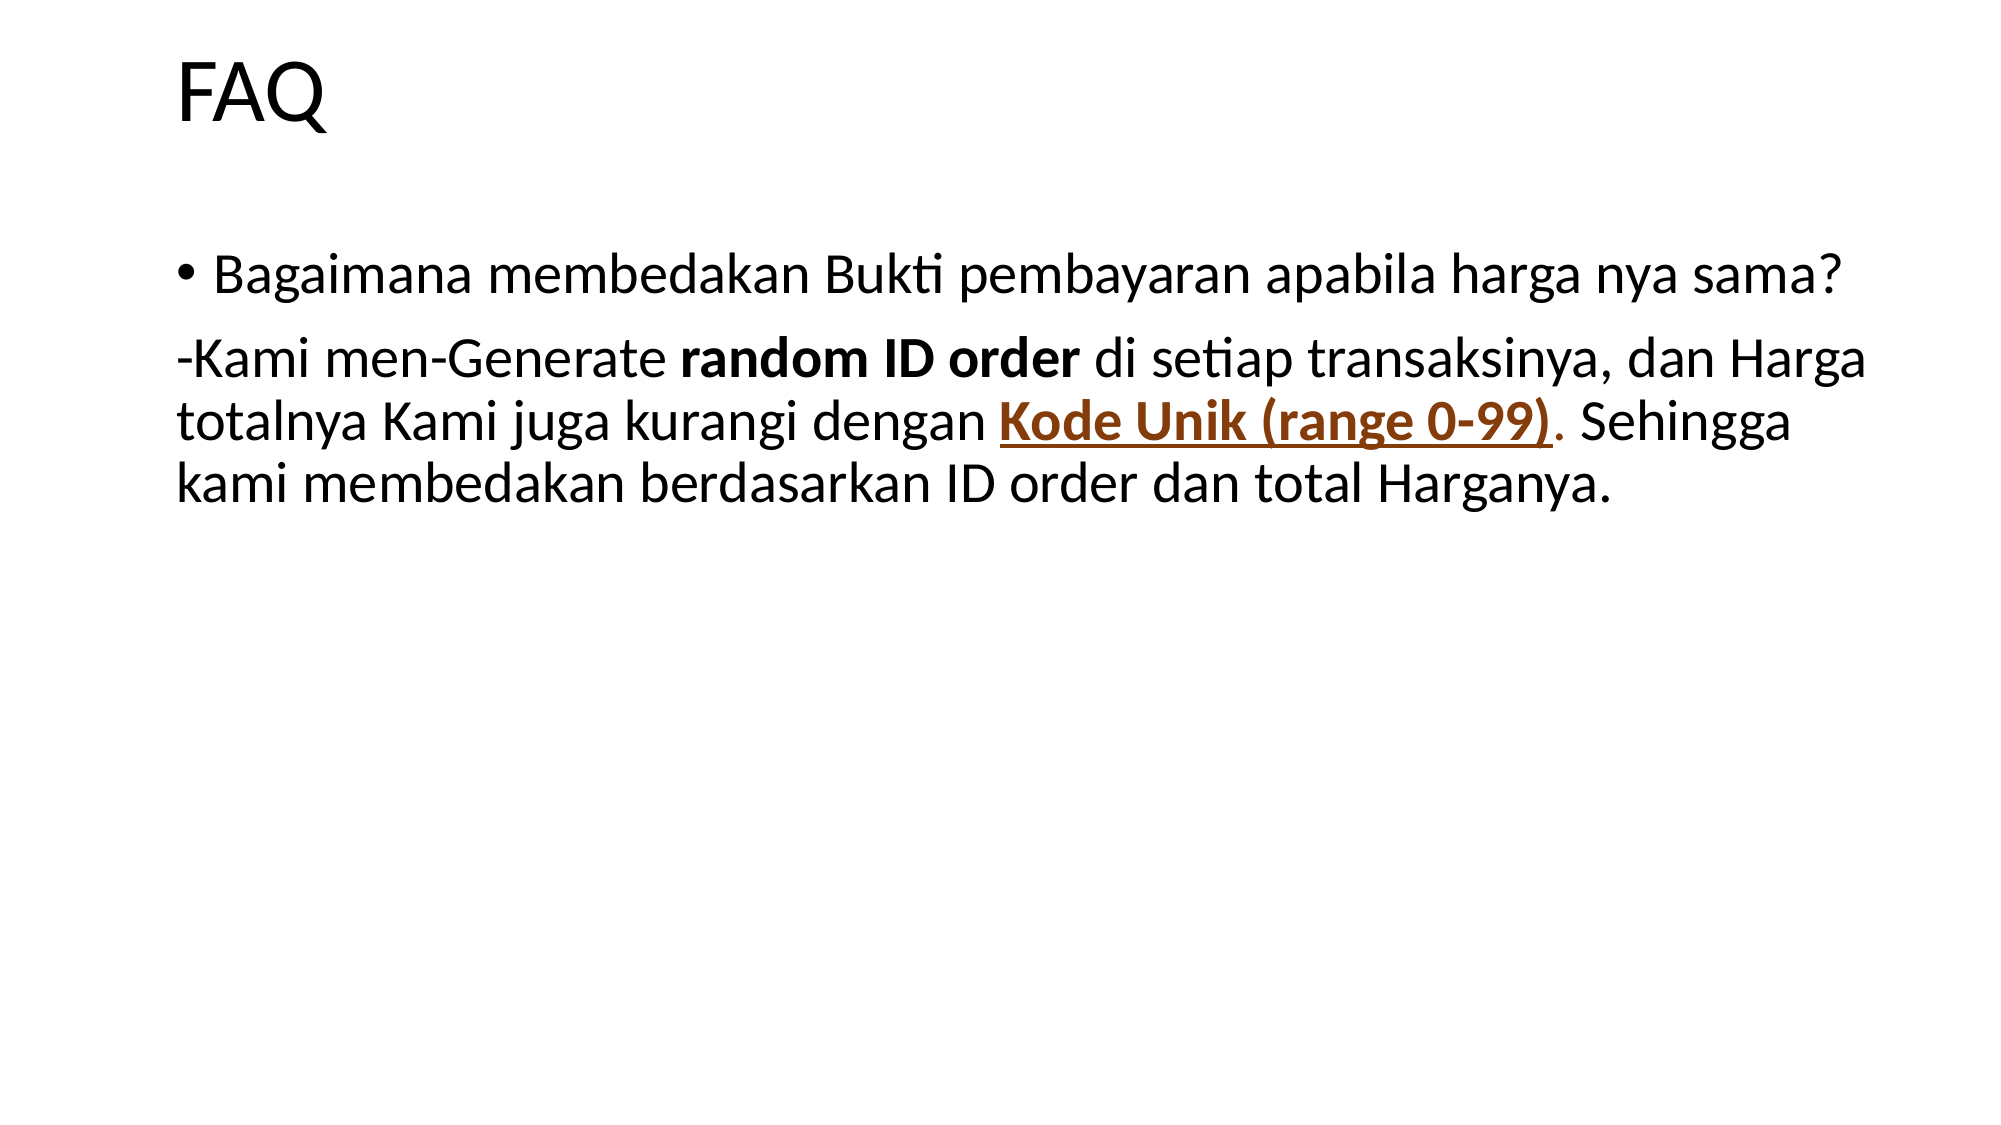

# FAQ
Bagaimana membedakan Bukti pembayaran apabila harga nya sama?
-Kami men-Generate random ID order di setiap transaksinya, dan Harga totalnya Kami juga kurangi dengan Kode Unik (range 0-99). Sehingga kami membedakan berdasarkan ID order dan total Harganya.